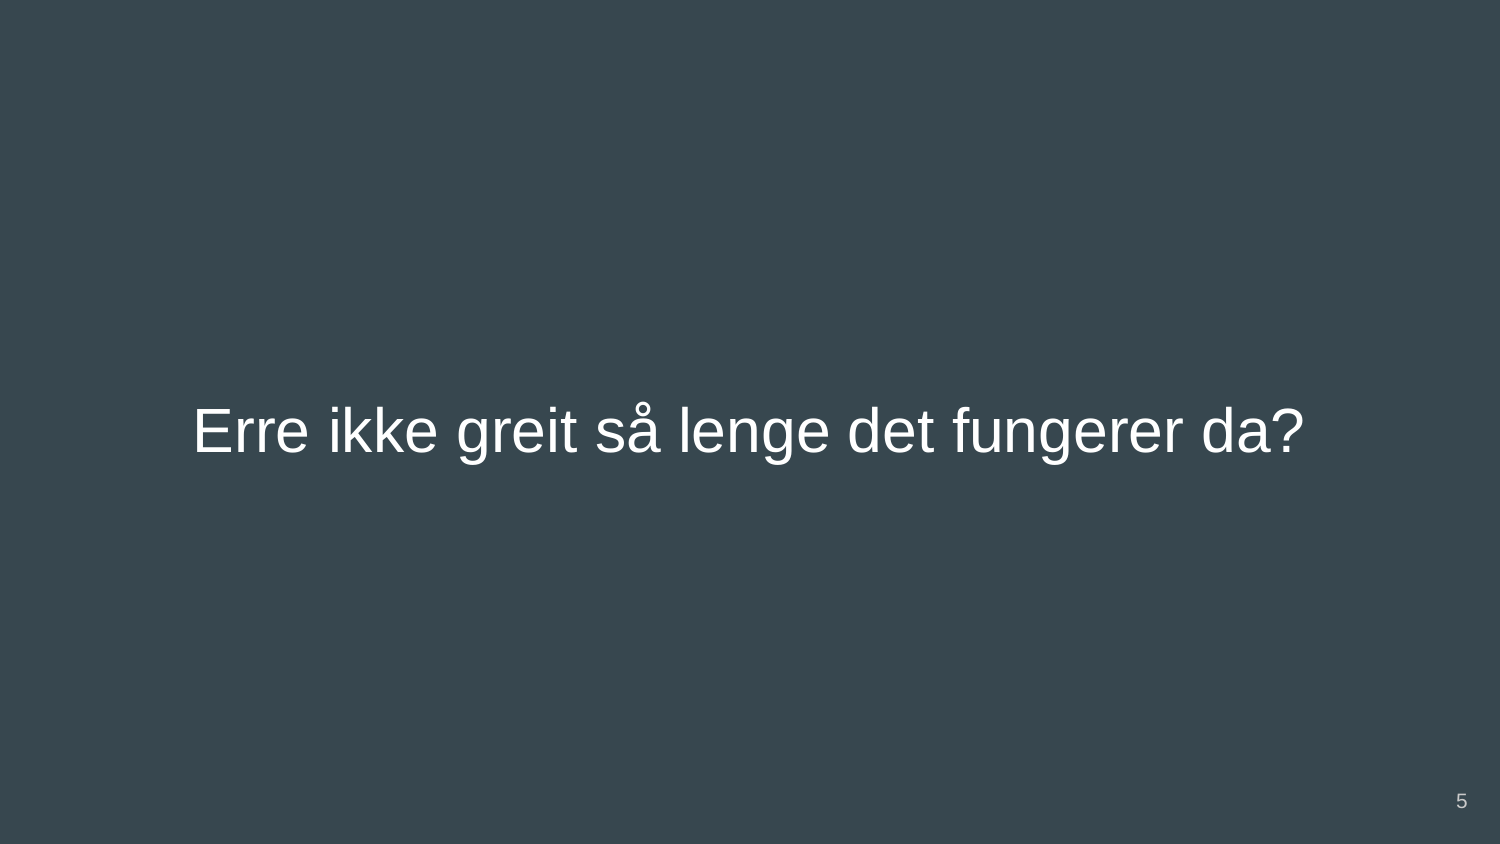

# Erre ikke greit så lenge det fungerer da?
5